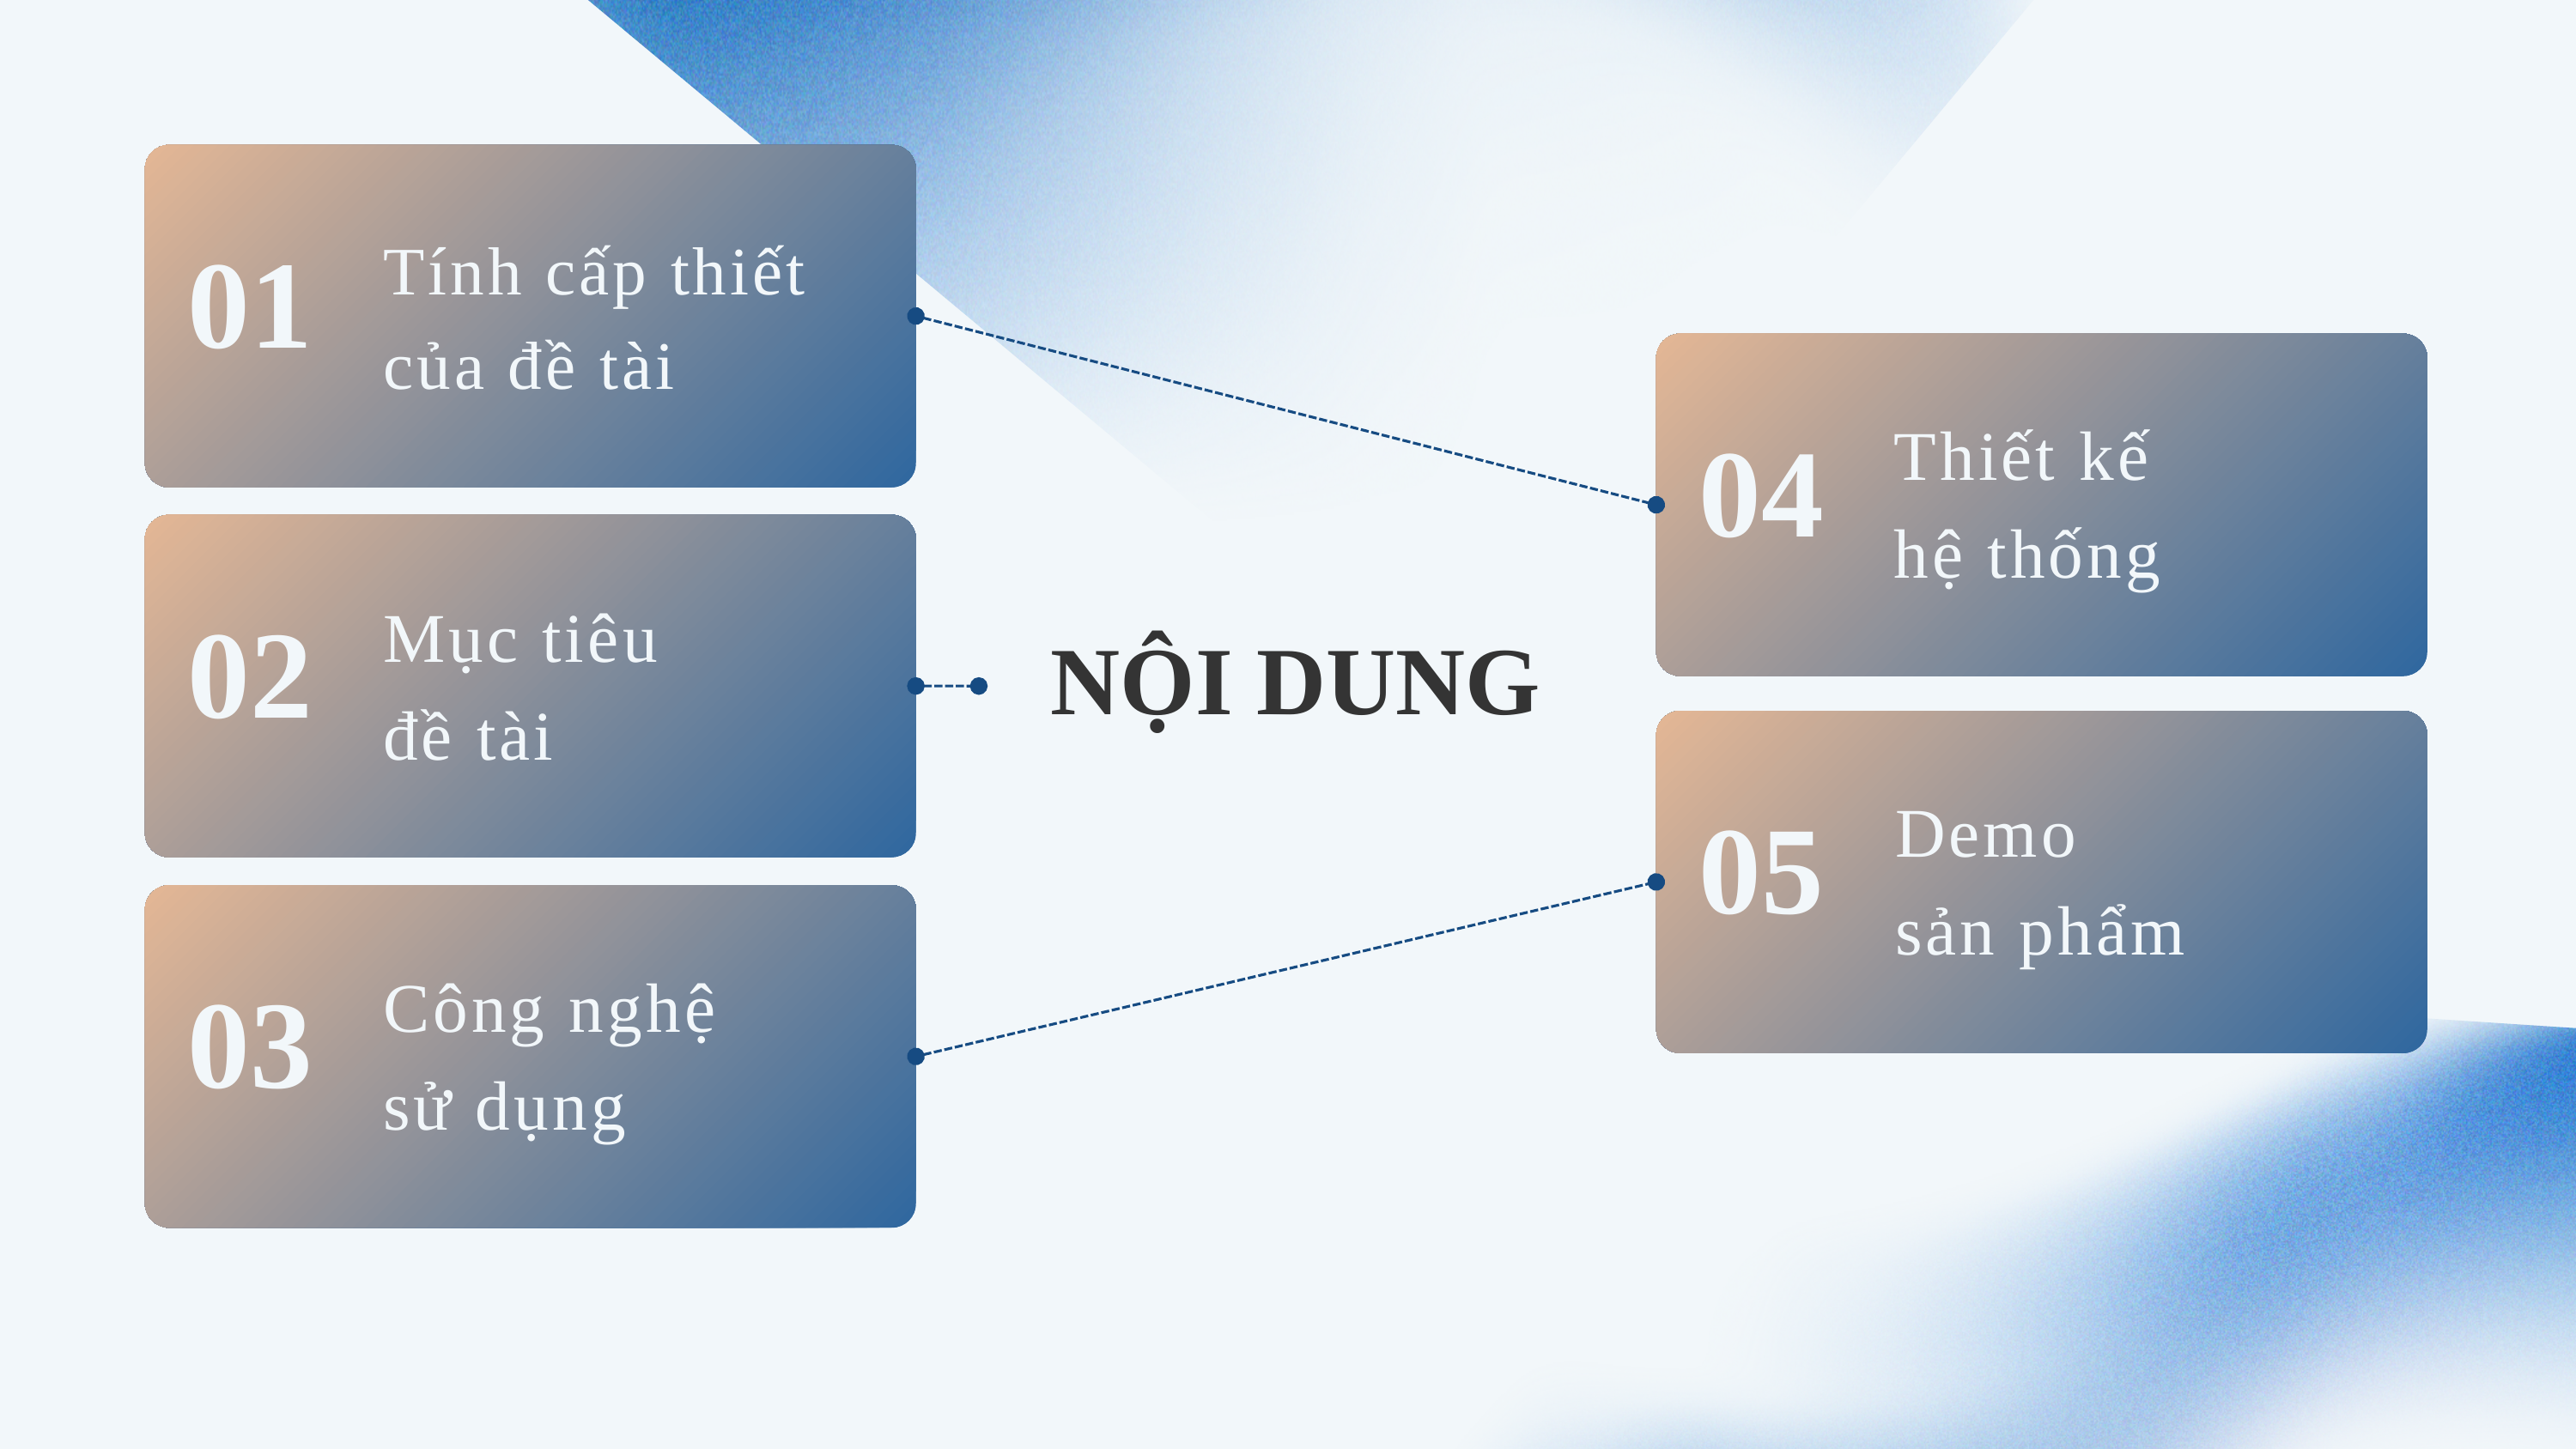

Tính cấp thiết của đề tài
01

Thiết kế
hệ thống
04

Mục tiêu
đề tài
02
NỘI DUNG

Demo
sản phẩm
05

Công nghệ
sử dụng
03